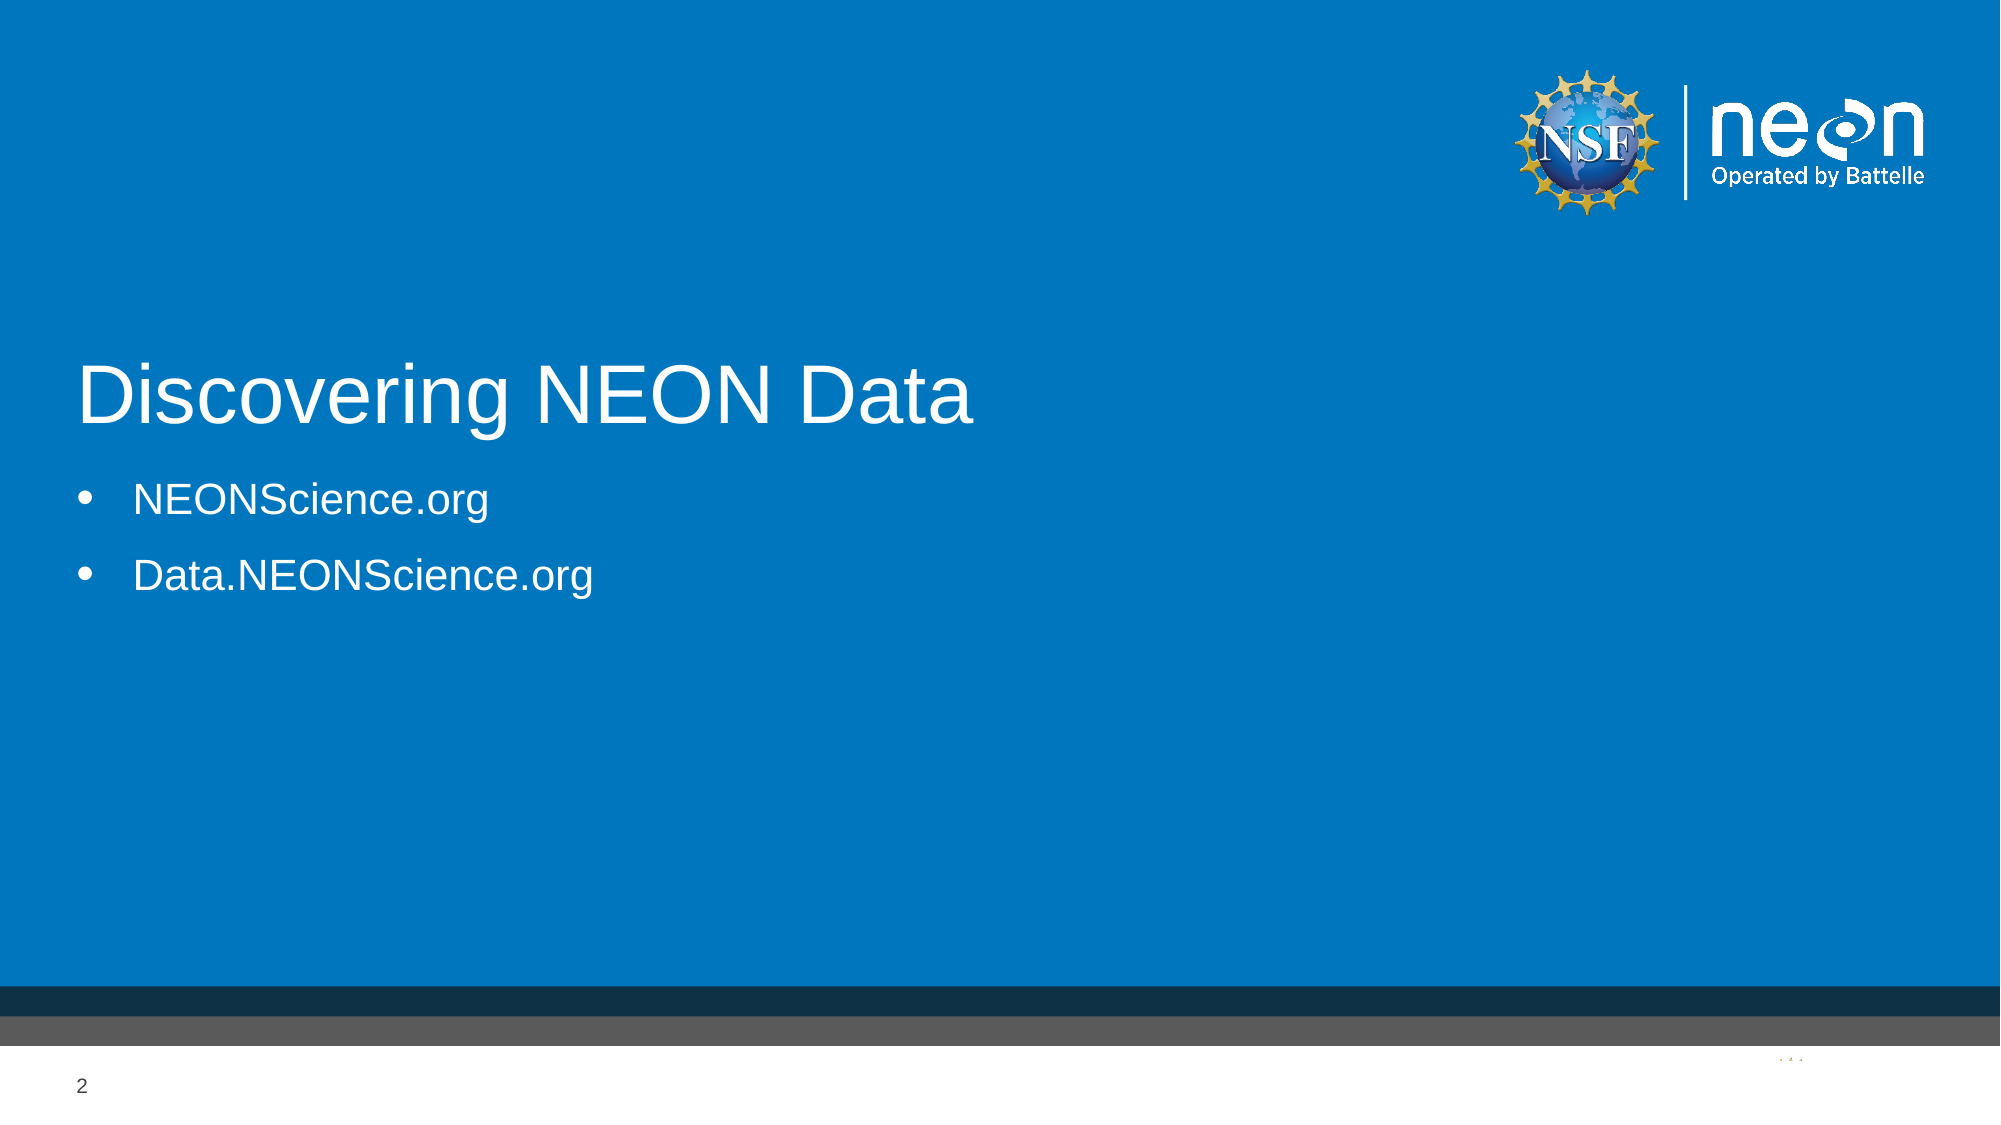

# Discovering NEON Data
NEONScience.org
Data.NEONScience.org
2